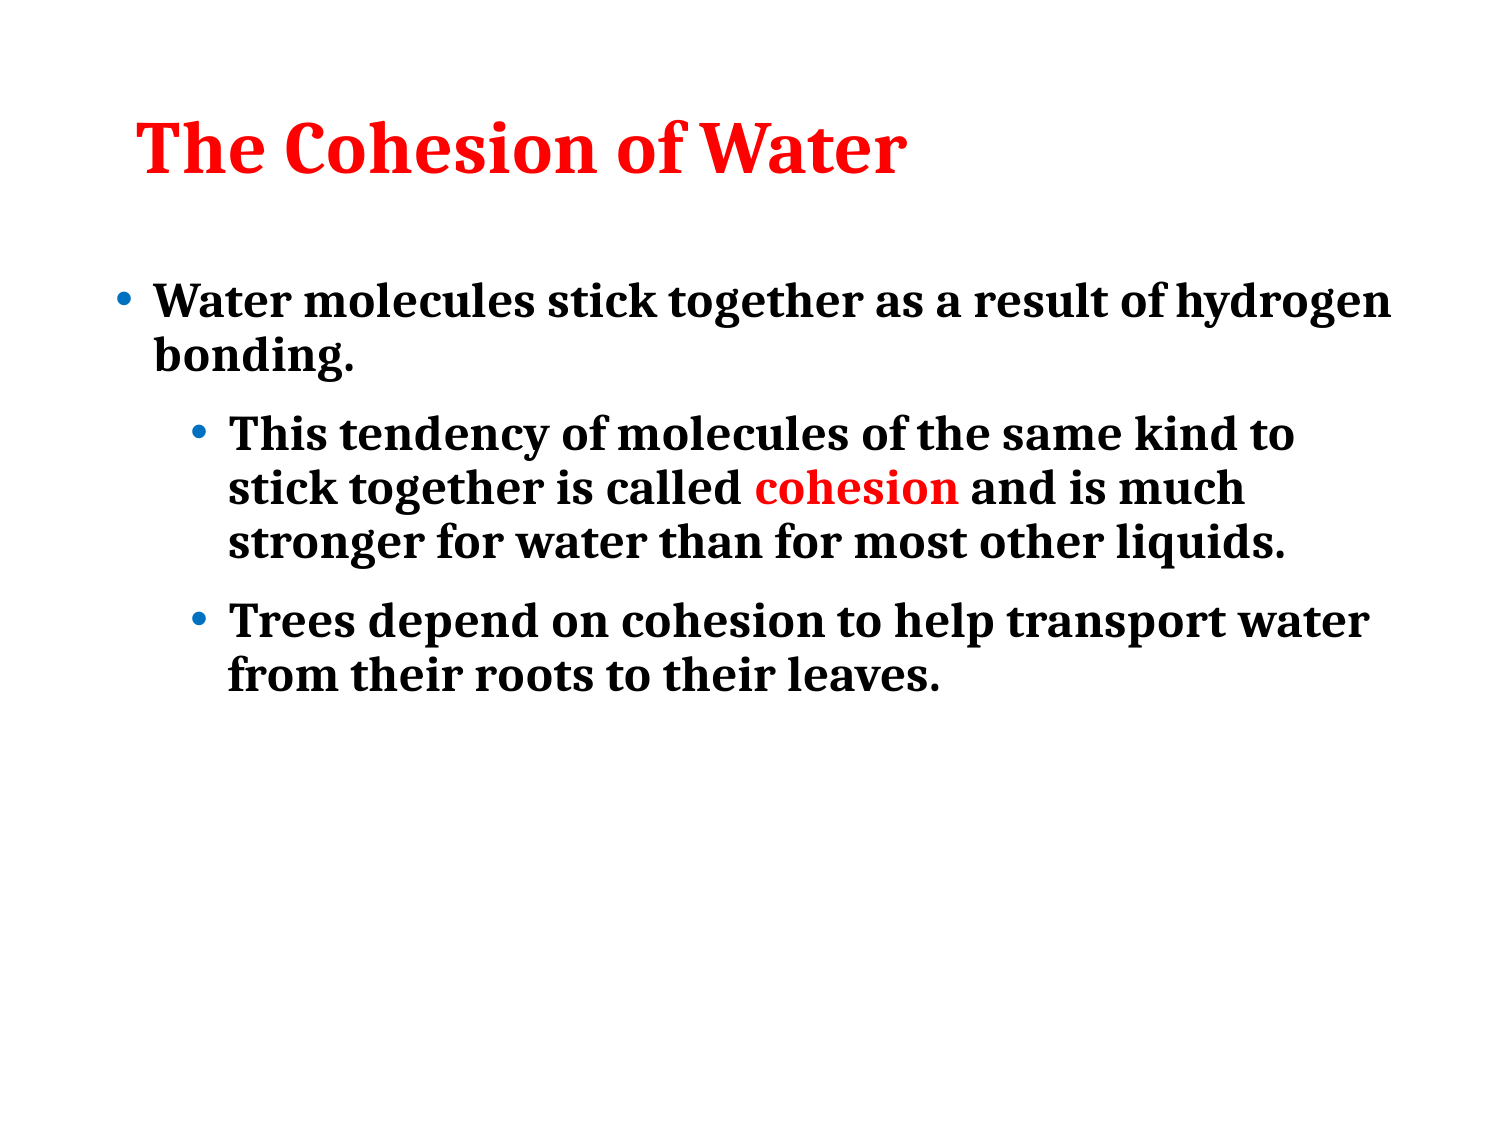

# The Cohesion of Water
Water molecules stick together as a result of hydrogen bonding.
This tendency of molecules of the same kind to stick together is called cohesion and is much stronger for water than for most other liquids.
Trees depend on cohesion to help transport water from their roots to their leaves.